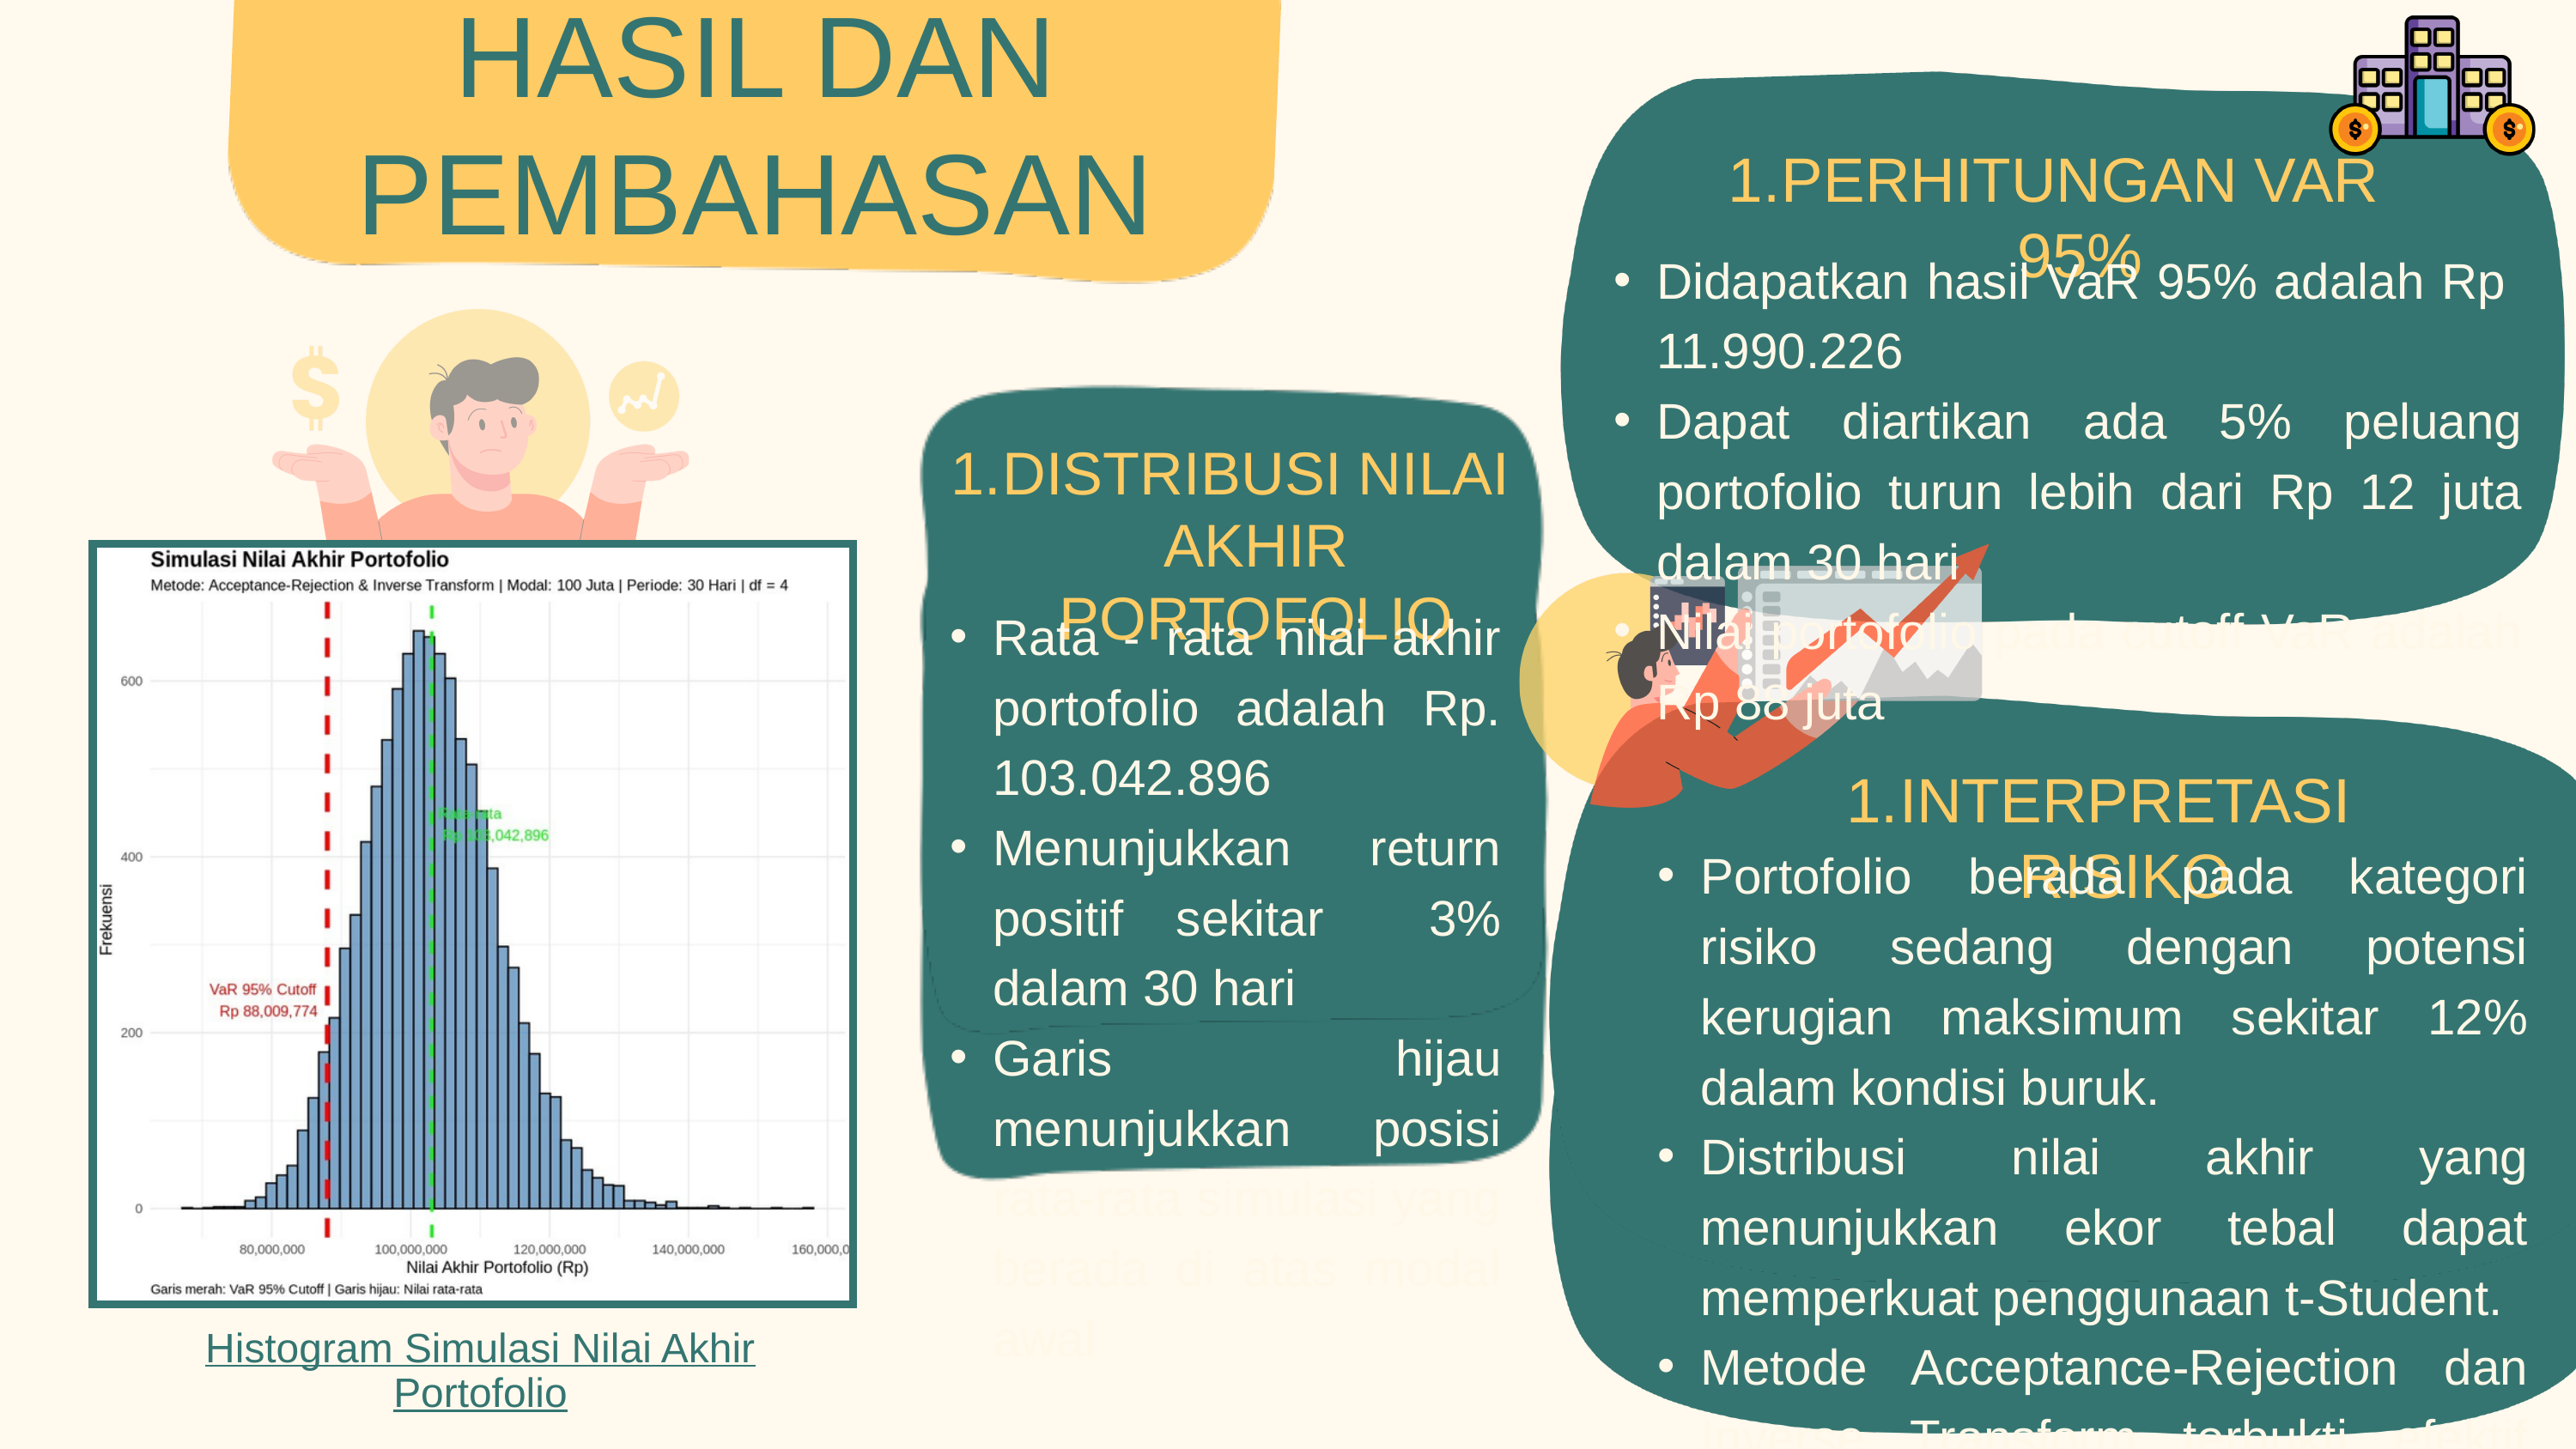

HASIL DAN PEMBAHASAN

PERHITUNGAN VAR 95%
Didapatkan hasil VaR 95% adalah Rp  11.990.226
Dapat diartikan ada 5% peluang portofolio turun lebih dari Rp 12 juta dalam 30 hari
Nilai portofolio pada cutoff VaR adalah Rp 88 juta

DISTRIBUSI NILAI AKHIR PORTOFOLIO

Rata - rata nilai akhir portofolio adalah Rp. 103.042.896
Menunjukkan return positif sekitar  3% dalam 30 hari
Garis hijau menunjukkan posisi rata-rata simulasi yang berada di atas modal awal

INTERPRETASI RISIKO
Portofolio berada pada kategori risiko sedang dengan potensi kerugian maksimum sekitar 12% dalam kondisi buruk.
Distribusi nilai akhir yang menunjukkan ekor tebal dapat memperkuat penggunaan t-Student.
Metode Acceptance-Rejection dan Inverse Transform terbukti efektif dikarenakan hasil empiris konsisten dengan teori

Histogram Simulasi Nilai Akhir Portofolio